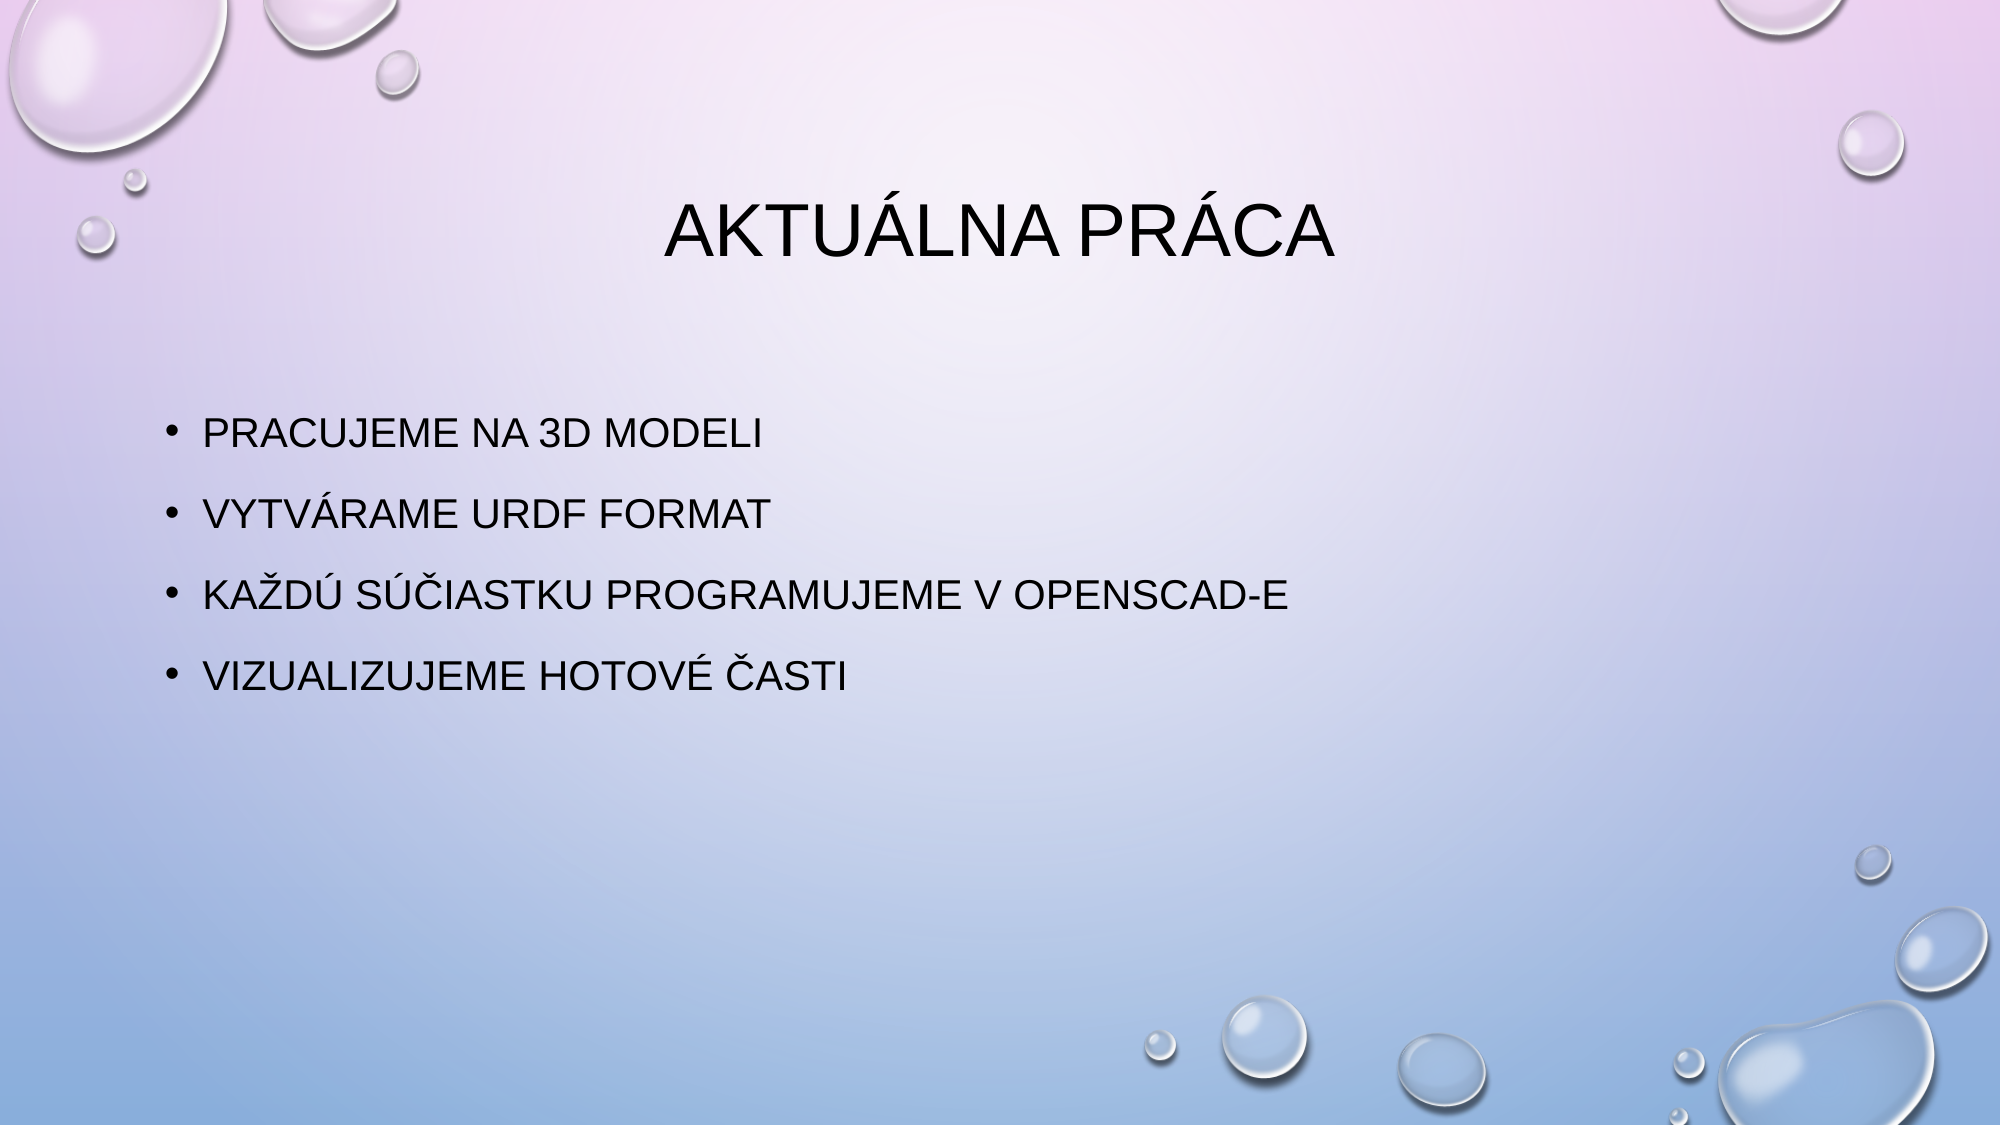

# Aktuálna práca
Pracujeme na 3D modeli
Vytvárame urdf format
Každú súčiastku programujeme v openscad-e
Vizualizujeme hotové časti